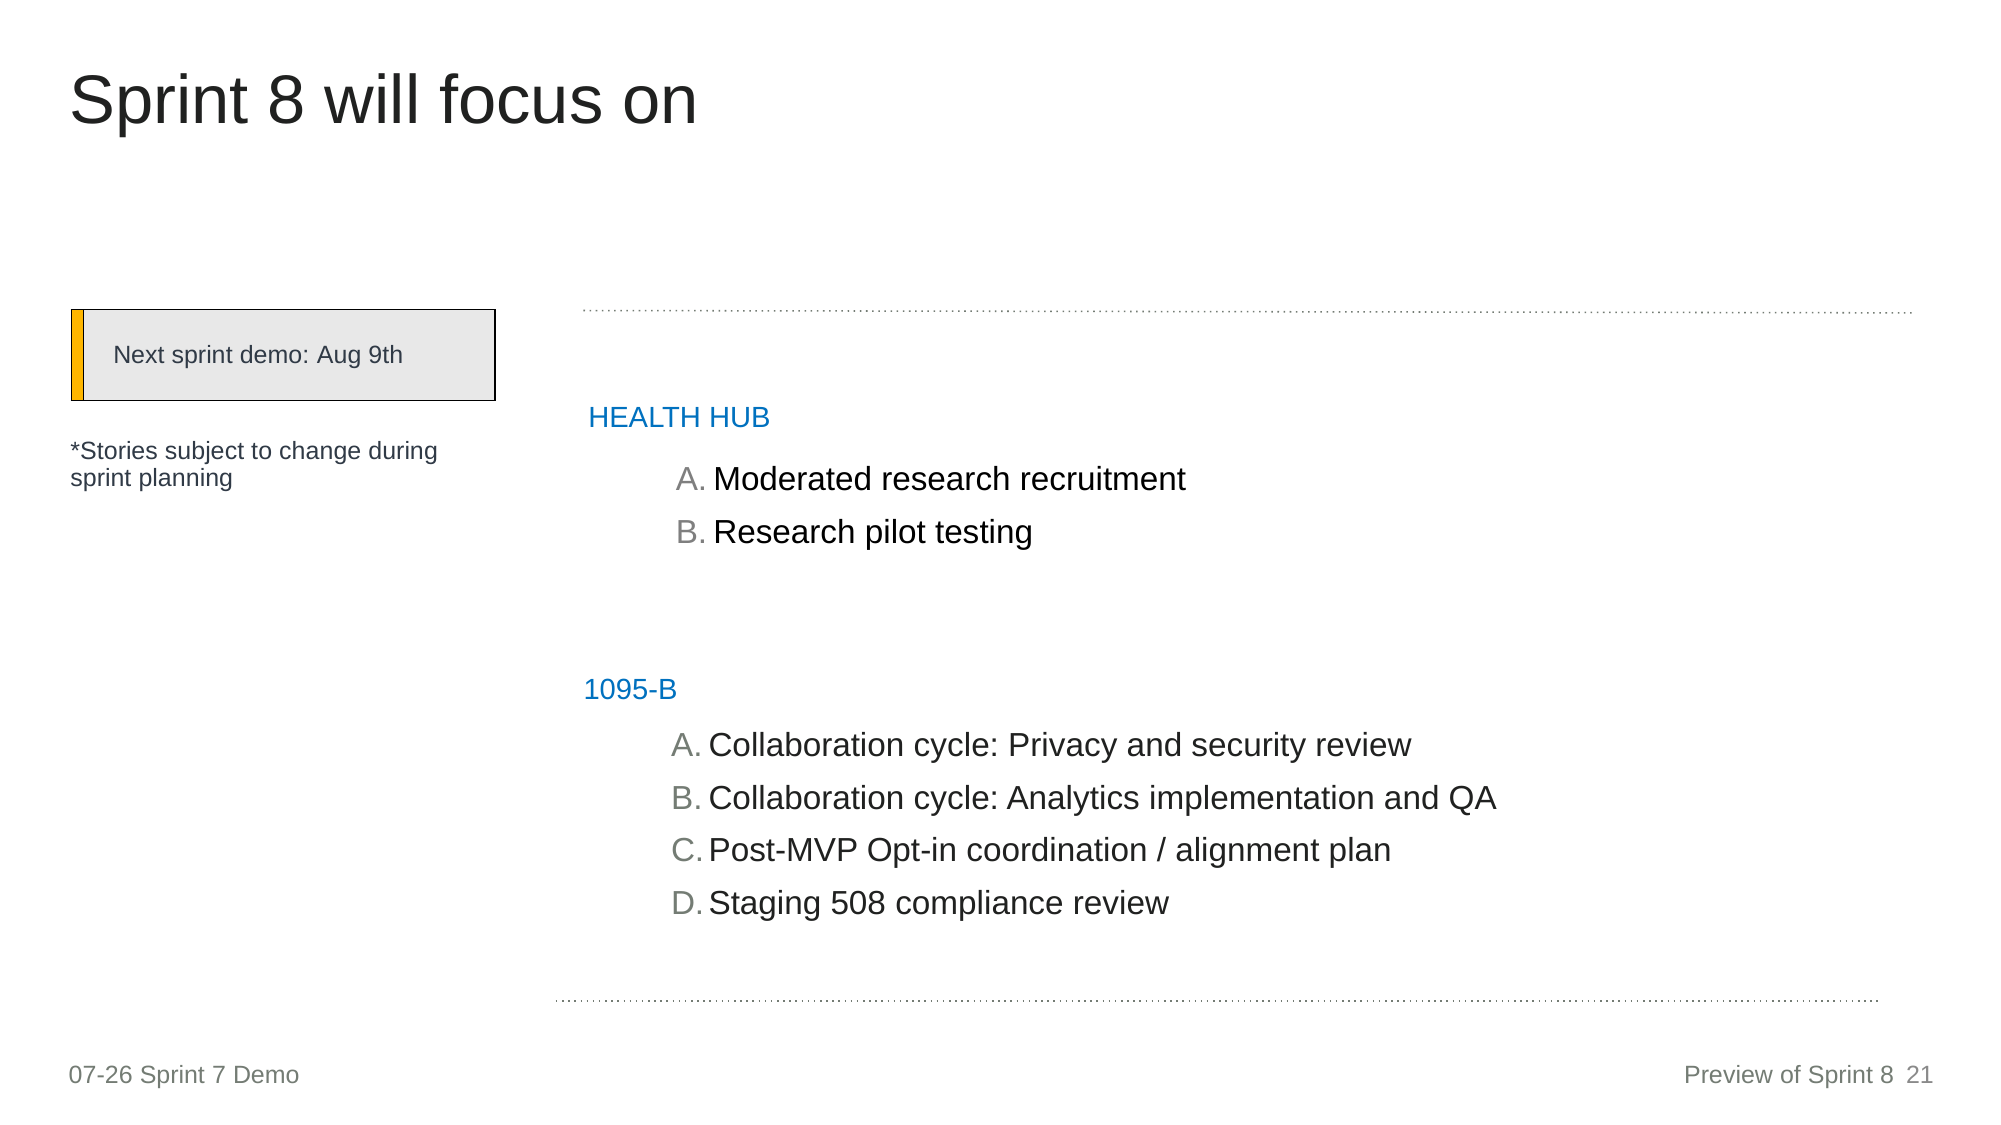

Sprint 8 will focus on
|  | Next sprint demo: Aug 9th |
| --- | --- |
HEALTH HUB
*Stories subject to change during sprint planning
Moderated research recruitment
Research pilot testing
1095-B
Collaboration cycle: Privacy and security review
Collaboration cycle: Analytics implementation and QA
Post-MVP Opt-in coordination / alignment plan
Staging 508 compliance review

21
07-26 Sprint 7 Demo
Preview of Sprint 8